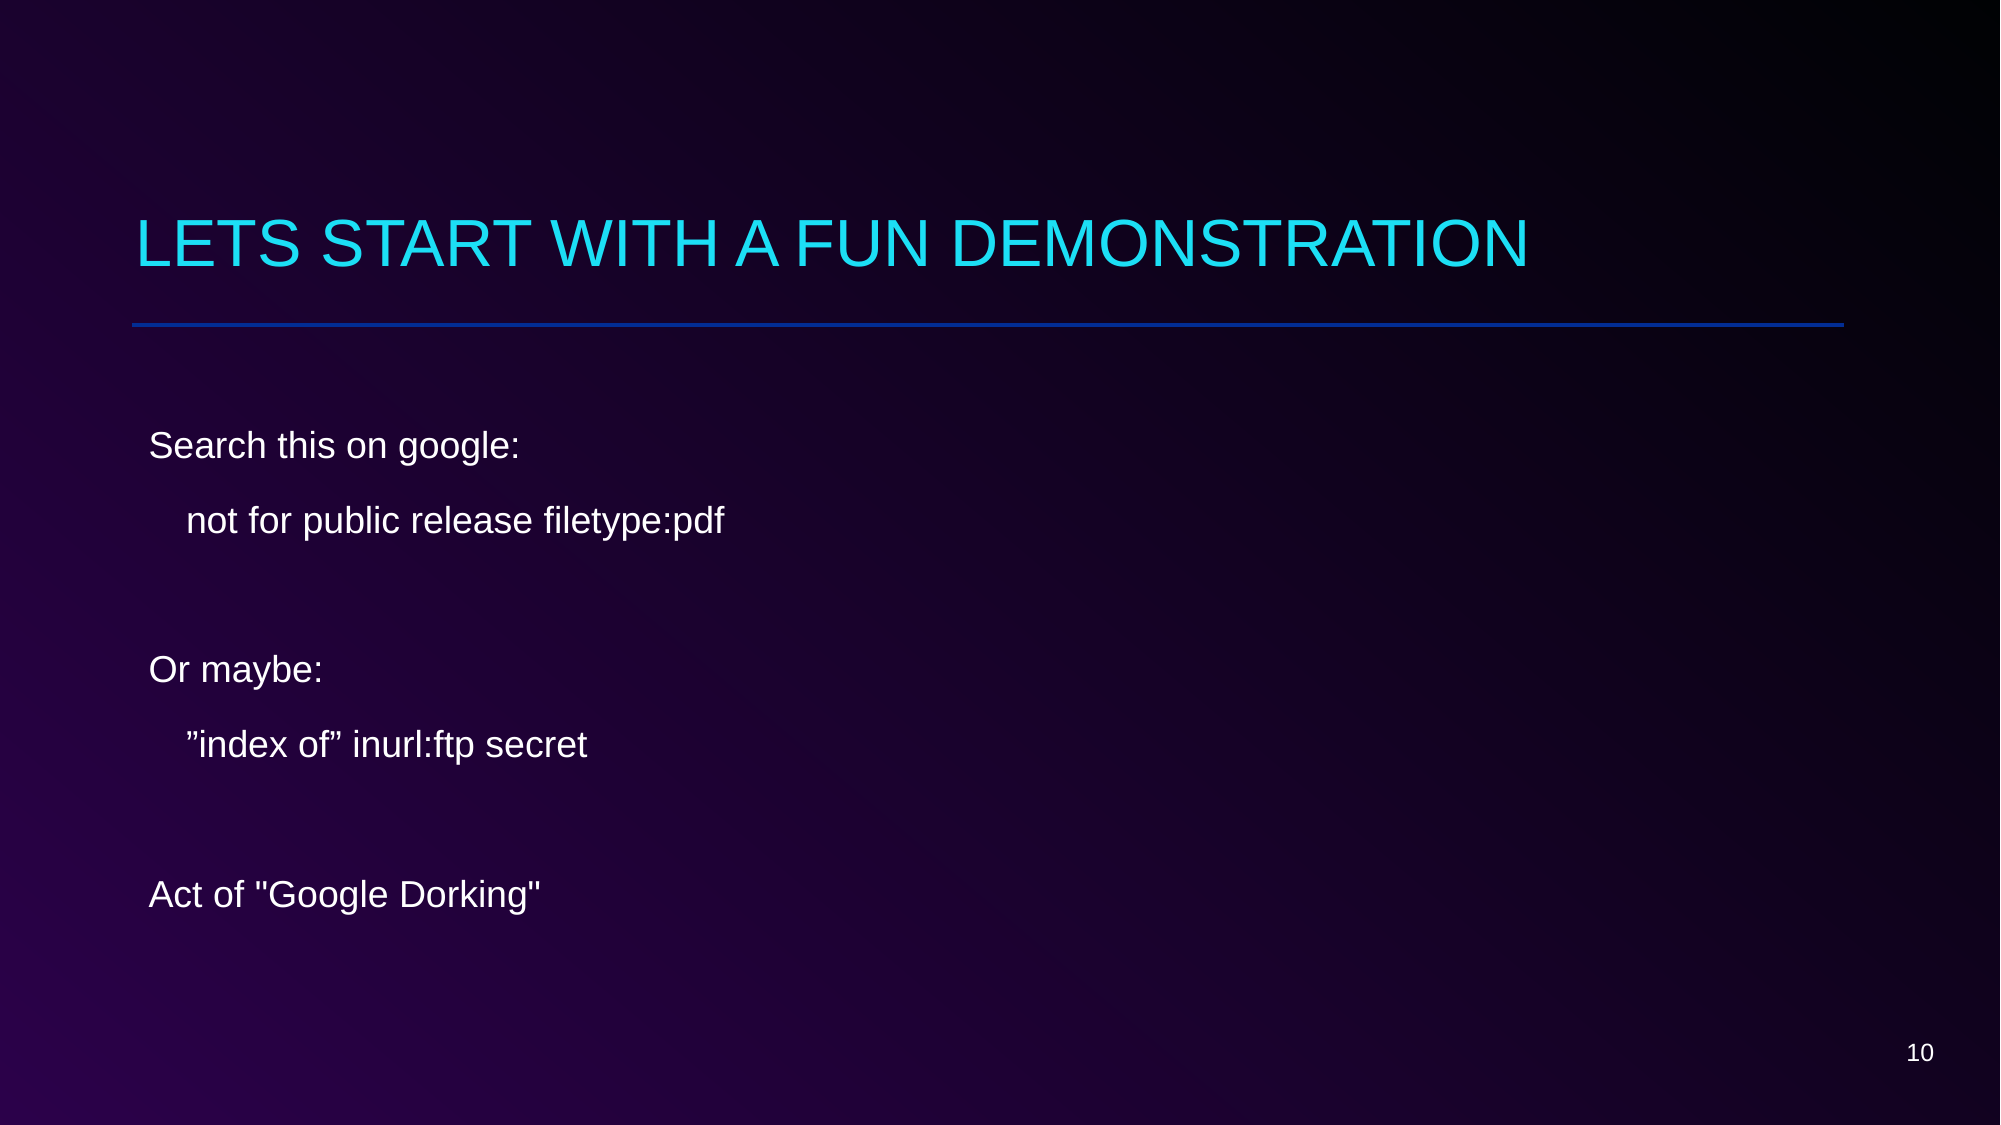

# Lets start with a fun demonstration
Search this on google:
 not for public release filetype:pdf

Or maybe:
 ”index of” inurl:ftp secret

Act of "Google Dorking"

10